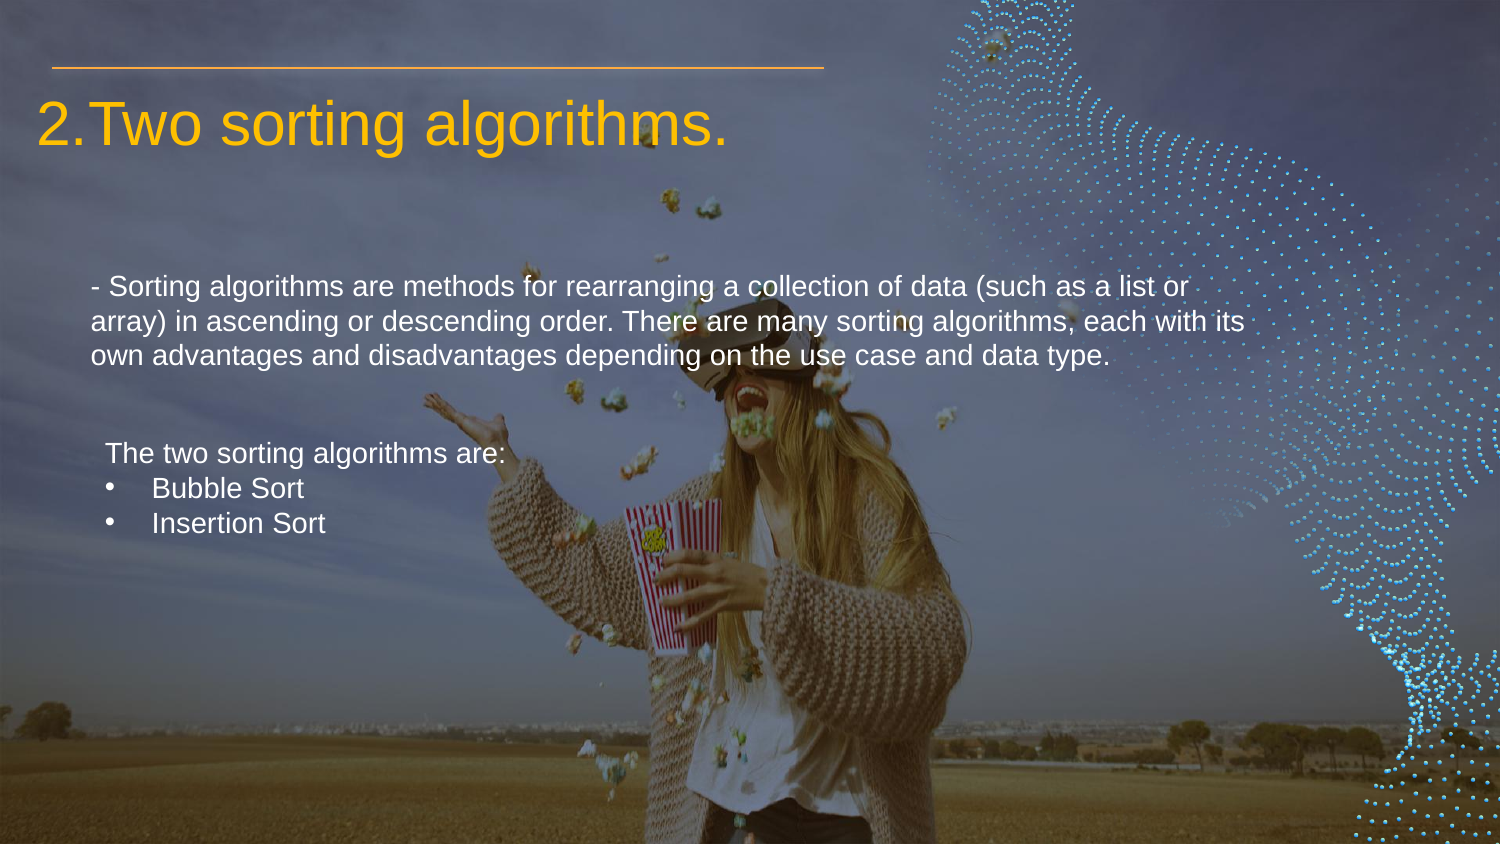

# 2.Two sorting algorithms.
- Sorting algorithms are methods for rearranging a collection of data (such as a list or array) in ascending or descending order. There are many sorting algorithms, each with its own advantages and disadvantages depending on the use case and data type.
The two sorting algorithms are:
Bubble Sort
Insertion Sort